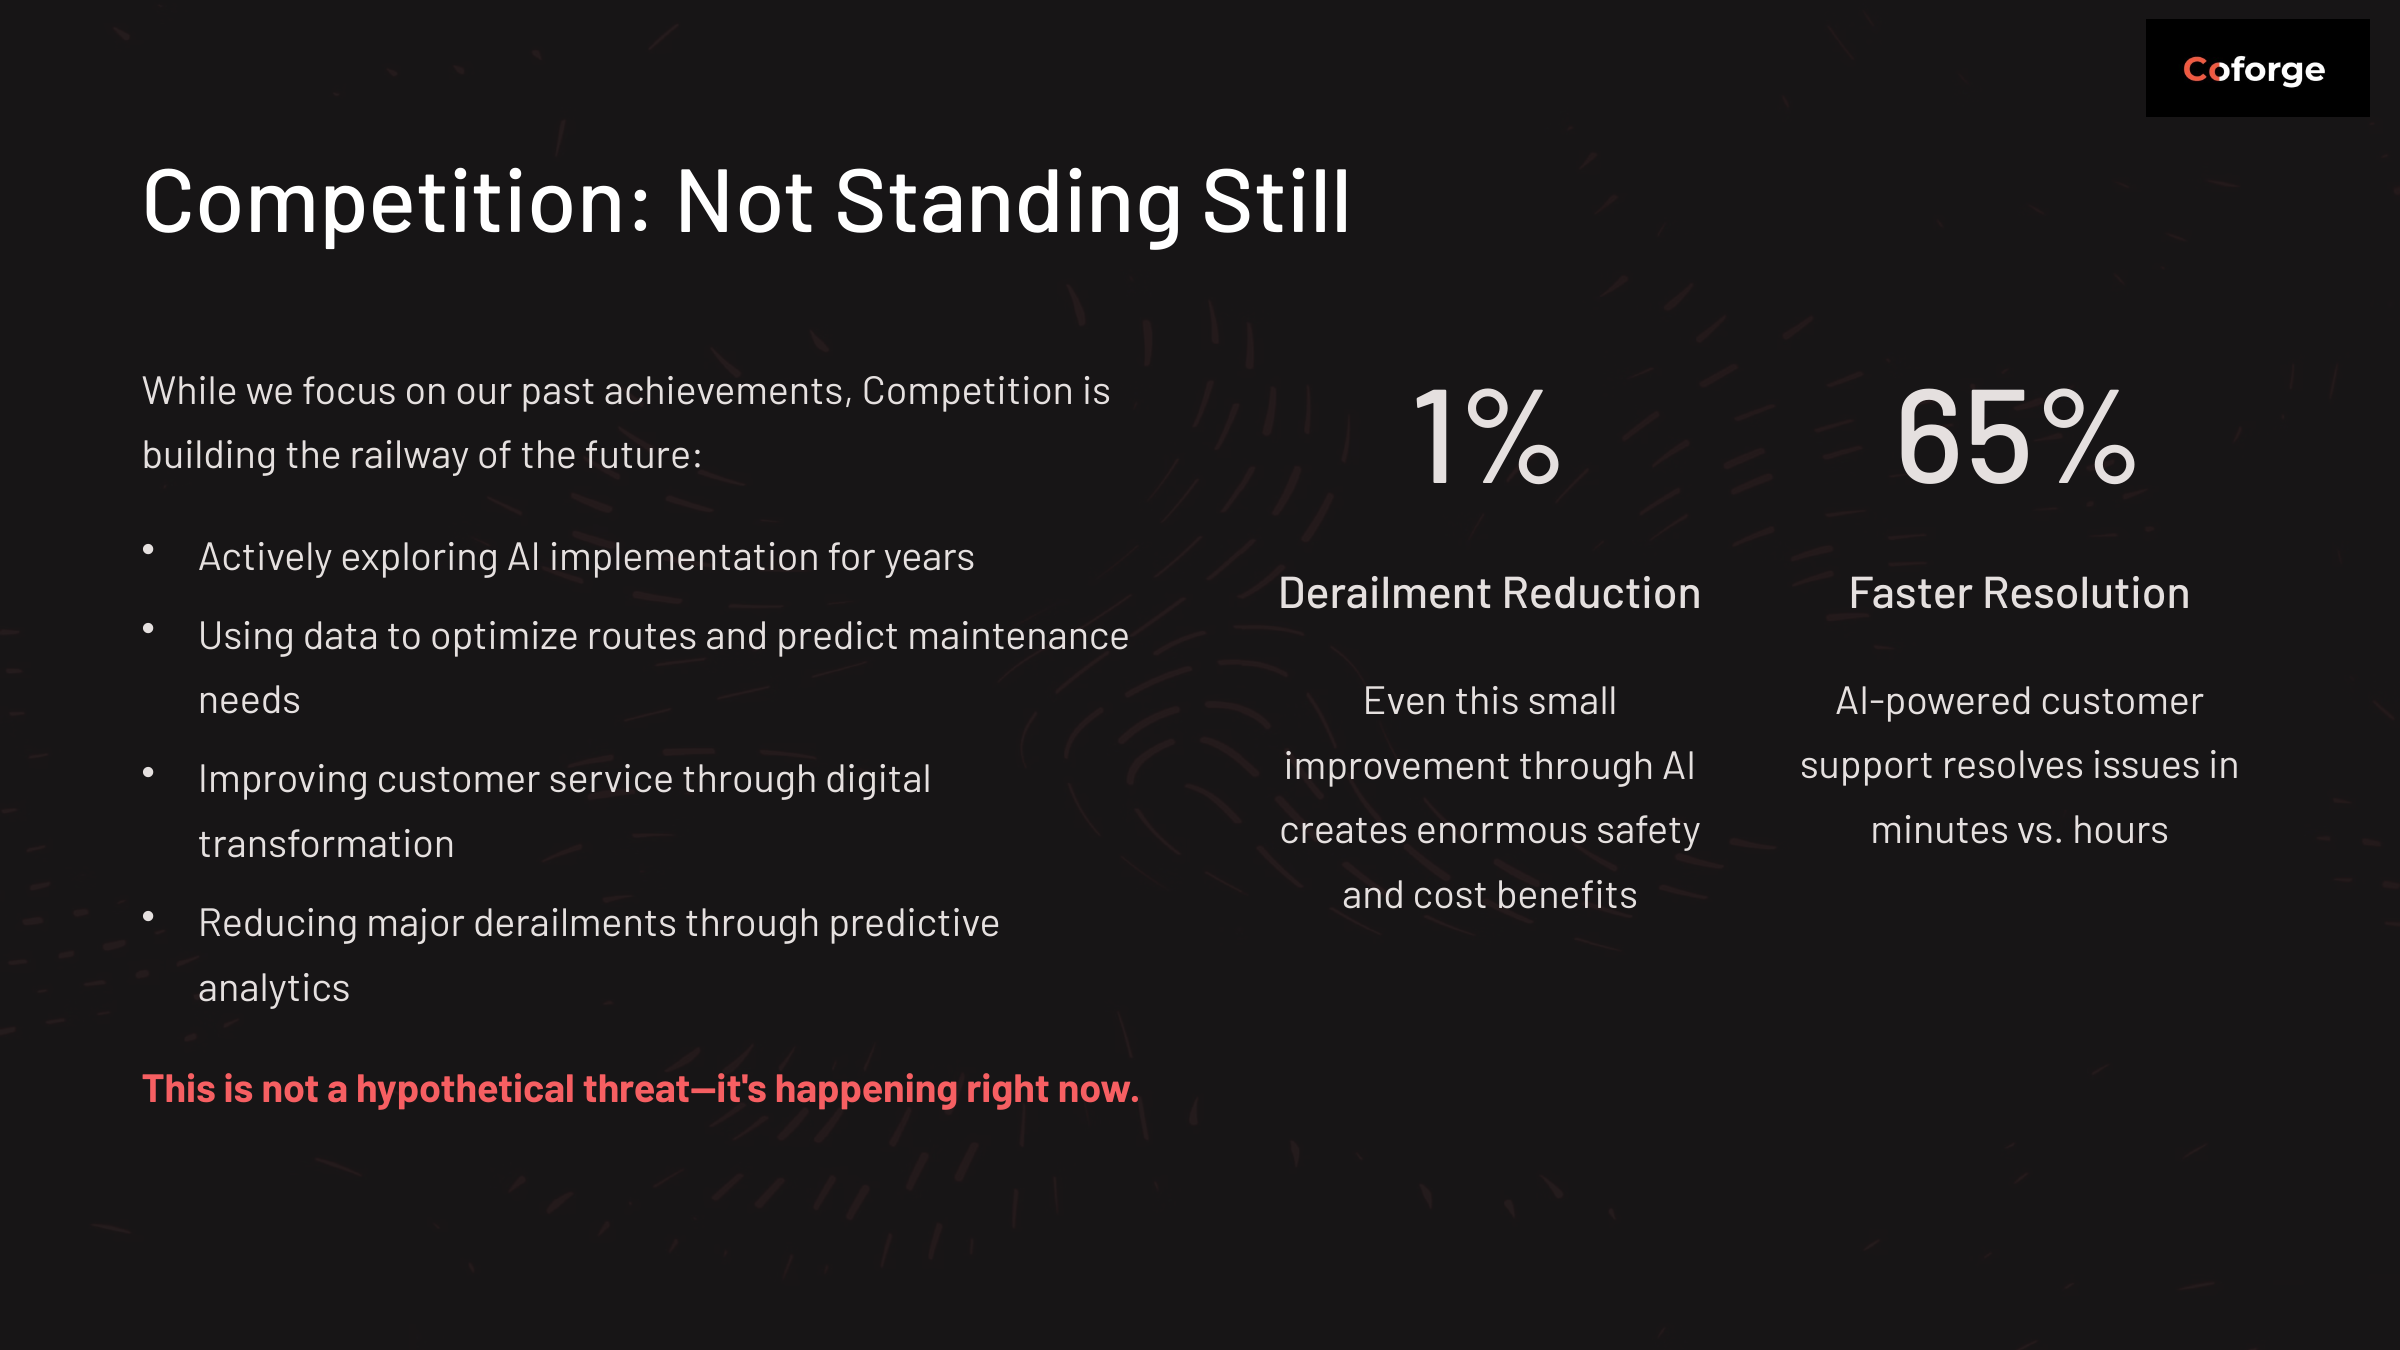

Competition: Not Standing Still
While we focus on our past achievements, Competition is building the railway of the future:
1%
65%
Actively exploring AI implementation for years
Derailment Reduction
Faster Resolution
Using data to optimize routes and predict maintenance needs
Even this small improvement through AI creates enormous safety and cost benefits
AI-powered customer support resolves issues in minutes vs. hours
Improving customer service through digital transformation
Reducing major derailments through predictive analytics
This is not a hypothetical threat—it's happening right now.